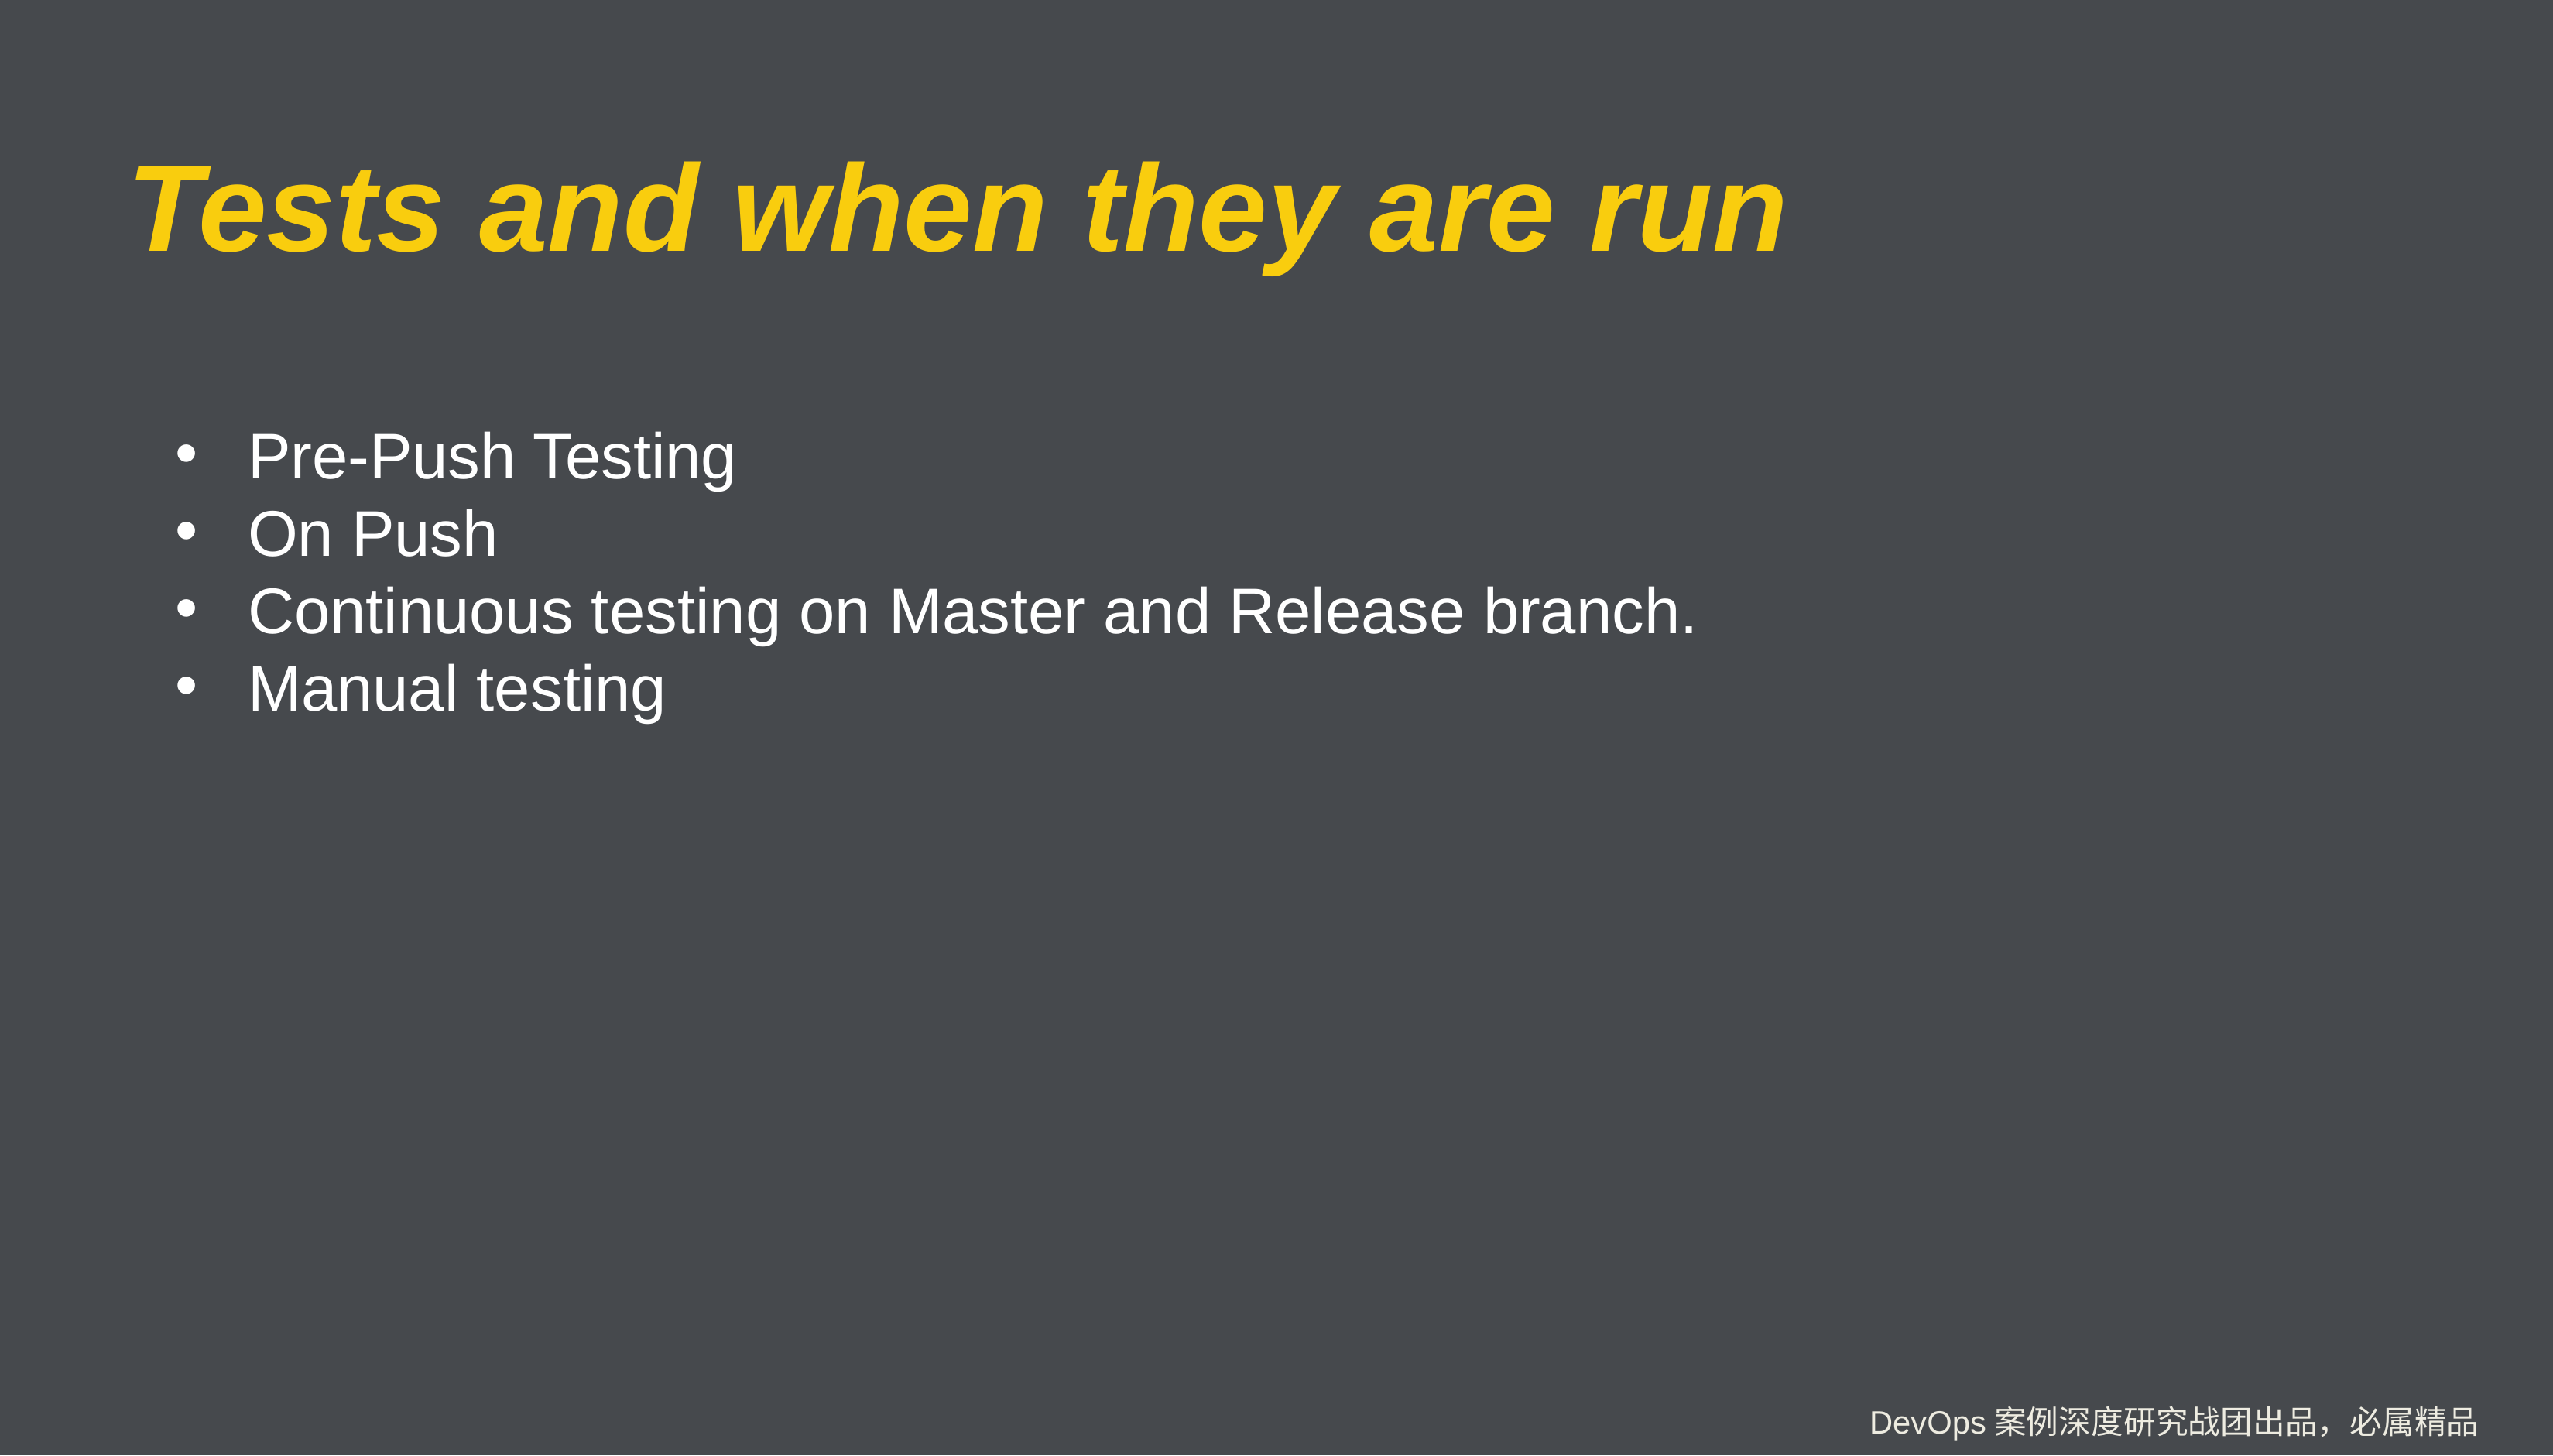

# Tests and when they are run
Pre-Push Testing
On Push
Continuous testing on Master and Release branch.
Manual testing